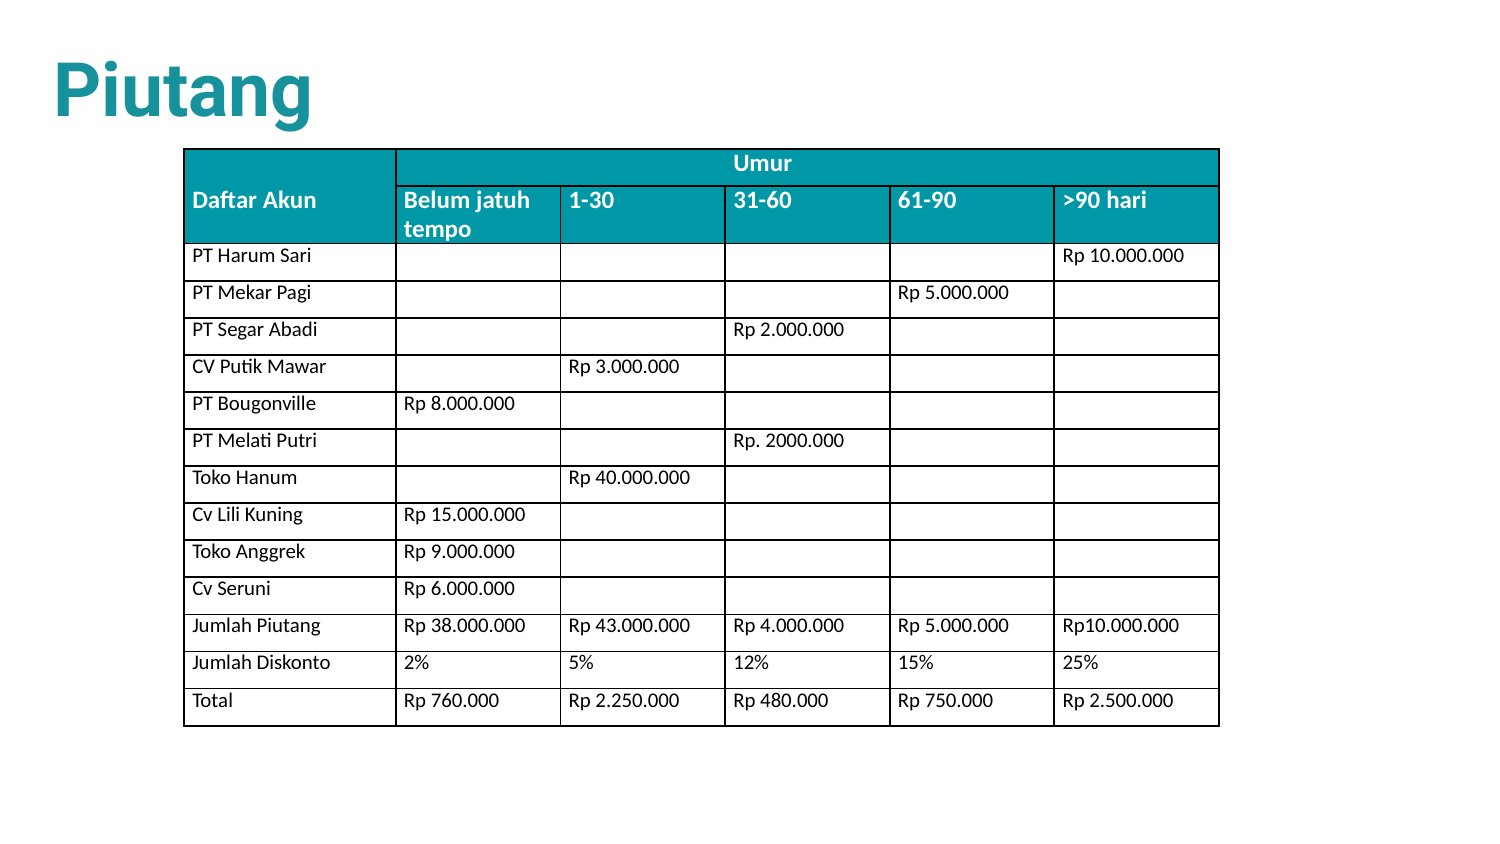

Piutang
|  |  |  | Umur |  |  |
| --- | --- | --- | --- | --- | --- |
| Daftar Akun | Belum jatuh tempo | 1-30 | 31-60 | 61-90 | >90 hari |
| PT Harum Sari |  |  |  |  | Rp 10.000.000 |
| PT Mekar Pagi |  |  |  | Rp 5.000.000 |  |
| PT Segar Abadi |  |  | Rp 2.000.000 |  |  |
| CV Putik Mawar |  | Rp 3.000.000 |  |  |  |
| PT Bougonville | Rp 8.000.000 |  |  |  |  |
| PT Melati Putri |  |  | Rp. 2000.000 |  |  |
| Toko Hanum |  | Rp 40.000.000 |  |  |  |
| Cv Lili Kuning | Rp 15.000.000 |  |  |  |  |
| Toko Anggrek | Rp 9.000.000 |  |  |  |  |
| Cv Seruni | Rp 6.000.000 |  |  |  |  |
| Jumlah Piutang | Rp 38.000.000 | Rp 43.000.000 | Rp 4.000.000 | Rp 5.000.000 | Rp10.000.000 |
| Jumlah Diskonto | 2% | 5% | 12% | 15% | 25% |
| Total | Rp 760.000 | Rp 2.250.000 | Rp 480.000 | Rp 750.000 | Rp 2.500.000 |